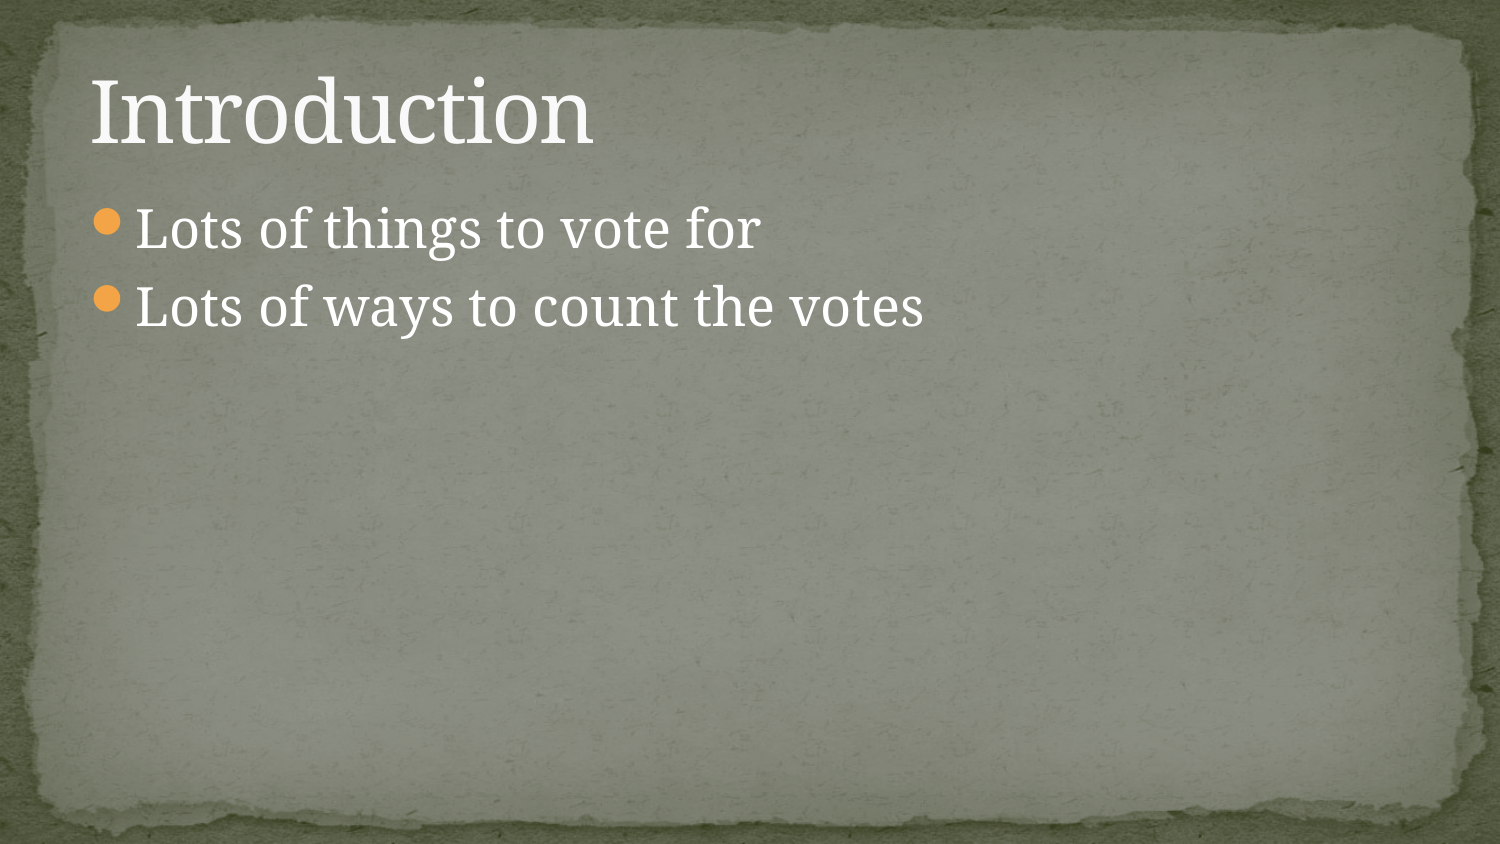

# Introduction
Lots of things to vote for
Lots of ways to count the votes